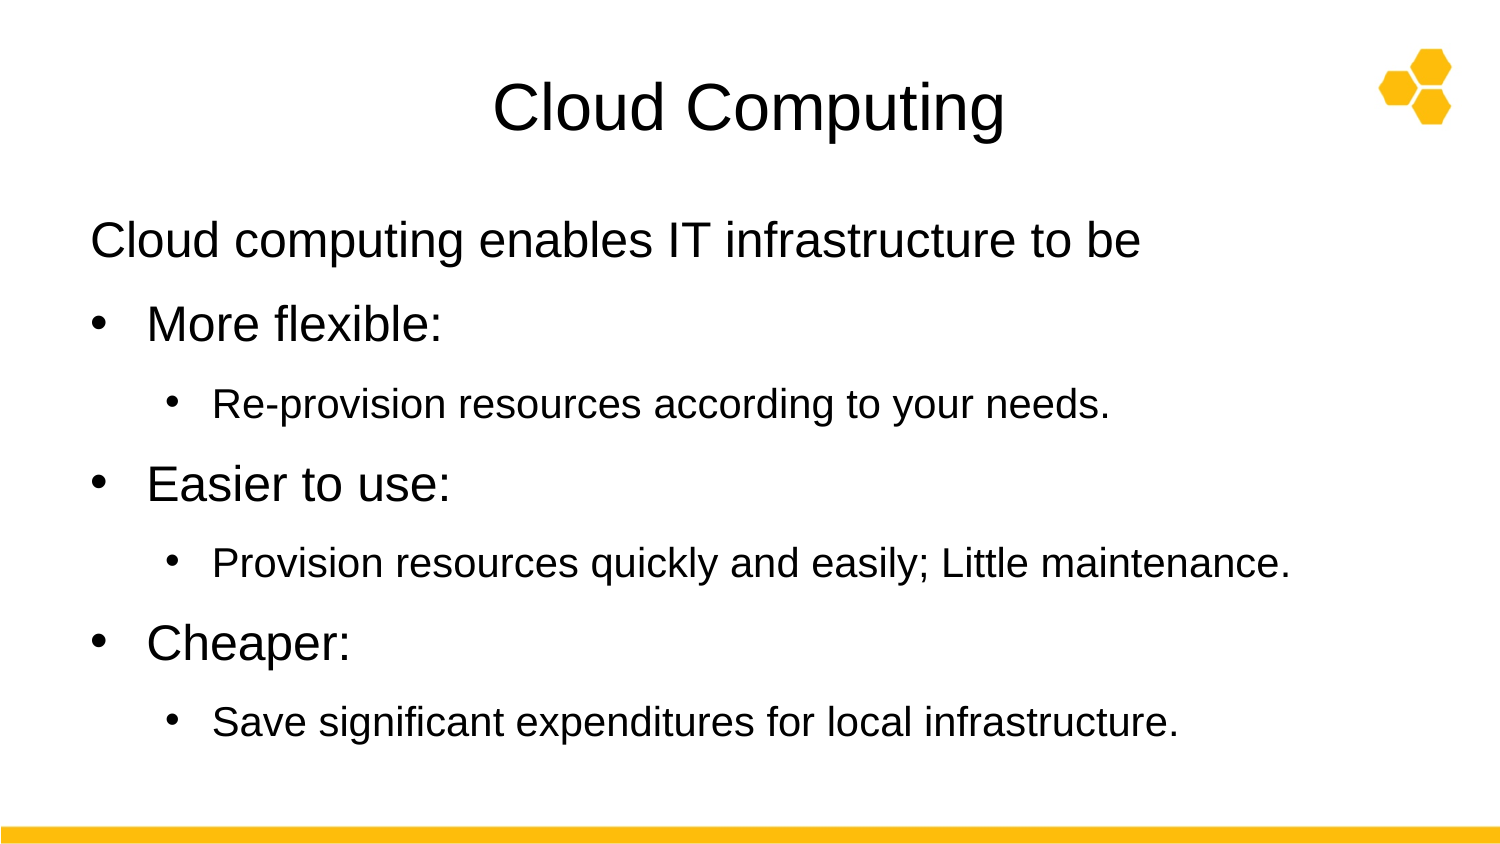

# Cloud Computing
Cloud computing enables IT infrastructure to be
More flexible:
Re-provision resources according to your needs.
Easier to use:
Provision resources quickly and easily; Little maintenance.
Cheaper:
Save significant expenditures for local infrastructure.